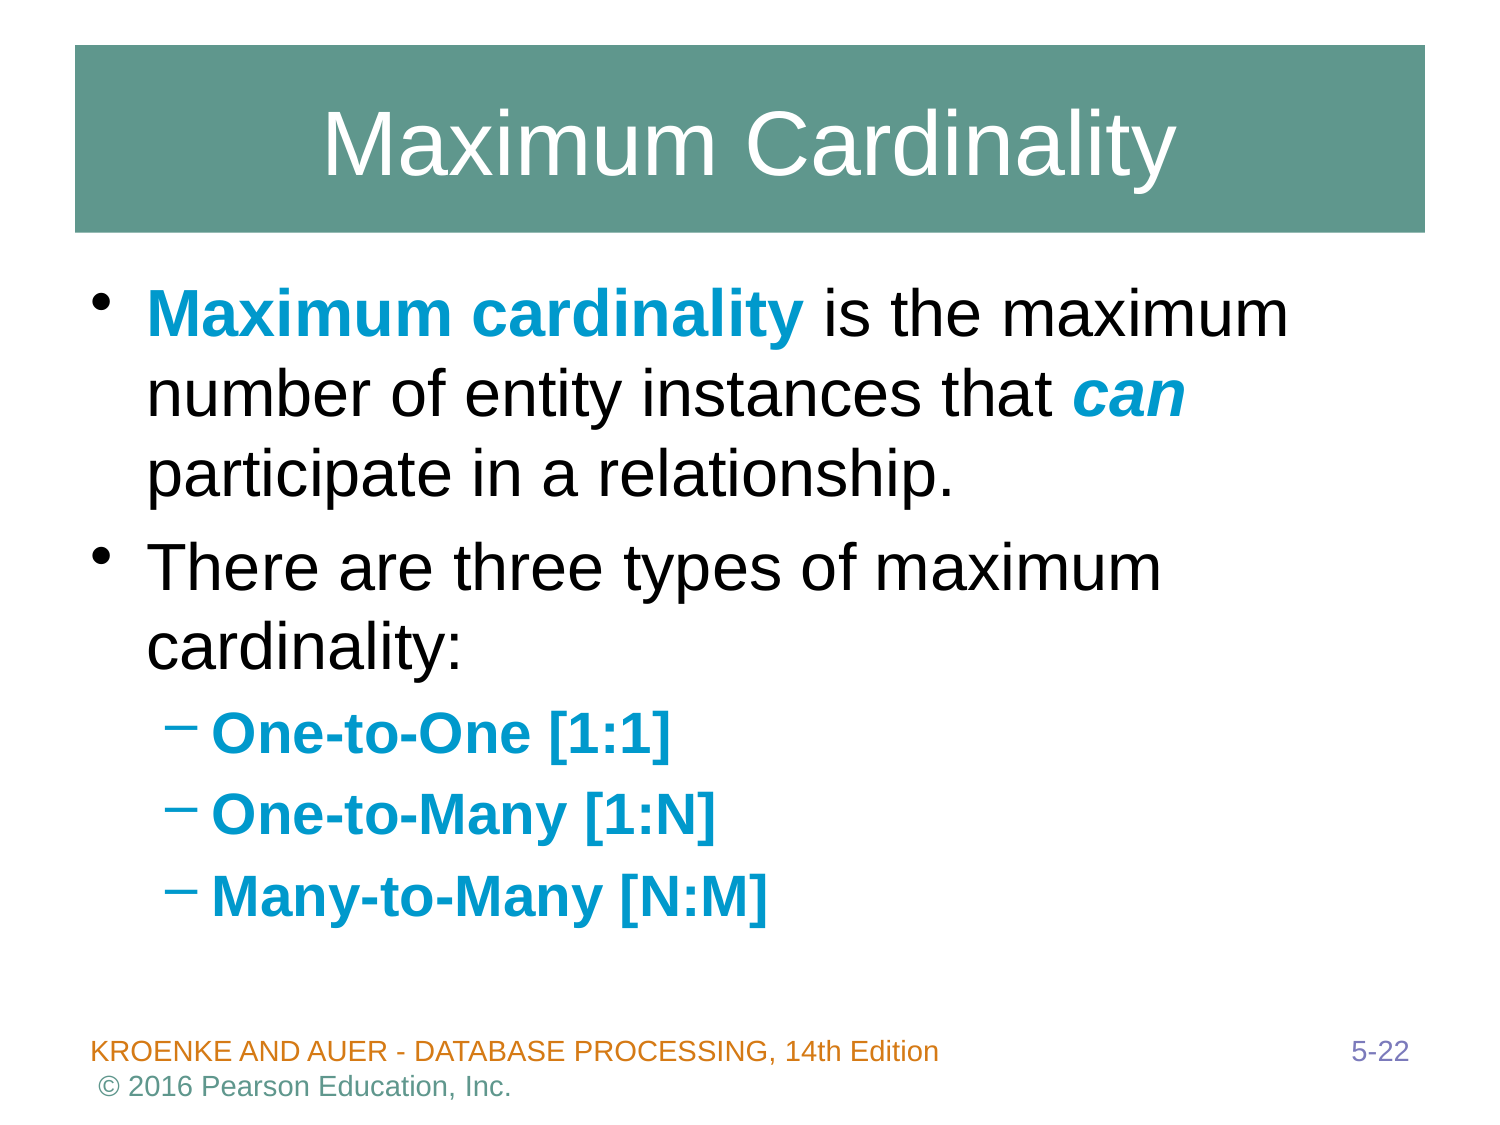

# Maximum Cardinality
Maximum cardinality is the maximum number of entity instances that can participate in a relationship.
There are three types of maximum cardinality:
One-to-One [1:1]
One-to-Many [1:N]
Many-to-Many [N:M]
5-22

KROENKE AND AUER - DATABASE PROCESSING, 14th Edition  © 2016 Pearson Education, Inc.